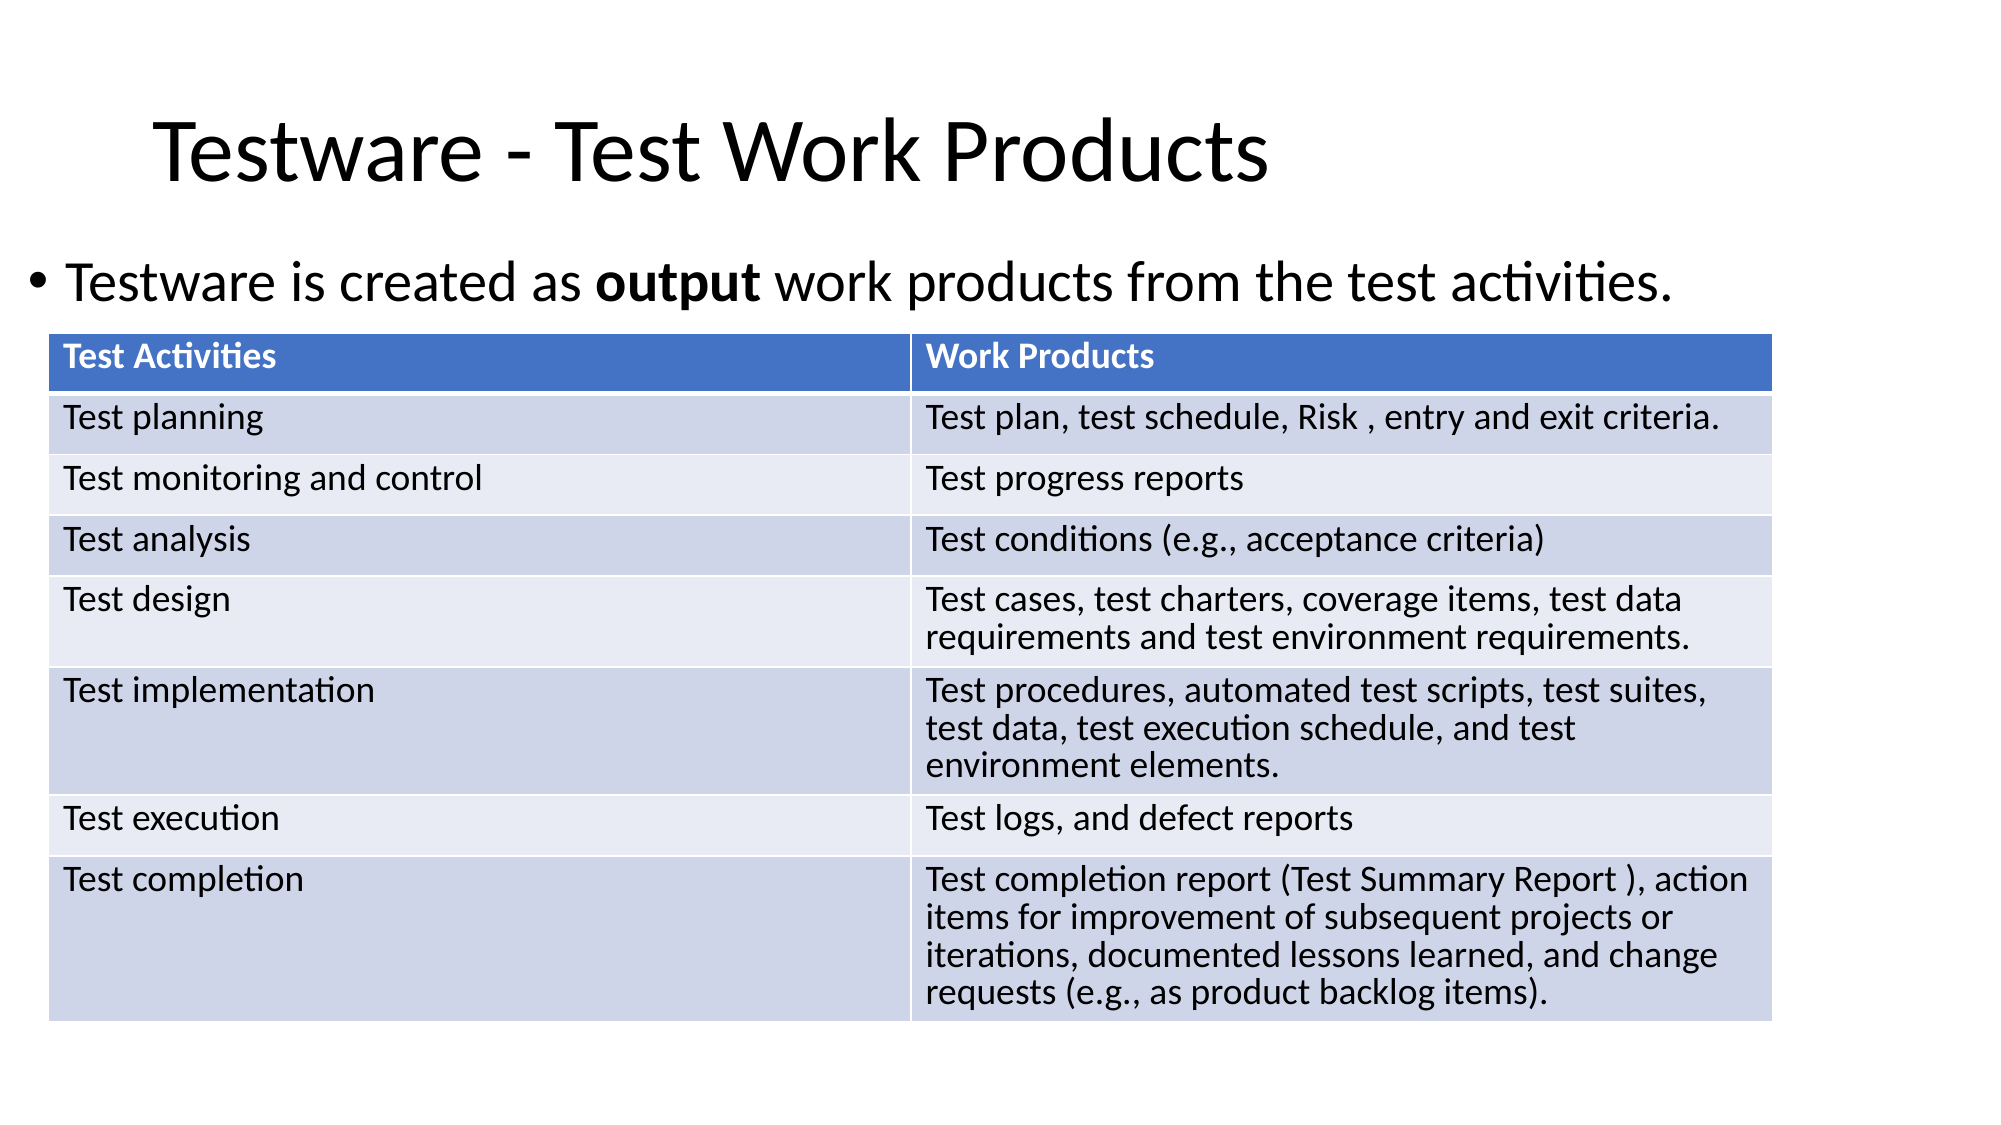

# Testware - Test Work Products
Testware is created as output work products from the test activities.

| Test Activities | Work Products |
| --- | --- |
| Test planning | Test plan, test schedule, Risk , entry and exit criteria. |
| Test monitoring and control | Test progress reports |
| Test analysis | Test conditions (e.g., acceptance criteria) |
| Test design | Test cases, test charters, coverage items, test data requirements and test environment requirements. |
| Test implementation | Test procedures, automated test scripts, test suites, test data, test execution schedule, and test environment elements. |
| Test execution | Test logs, and defect reports |
| Test completion | Test completion report (Test Summary Report ), action items for improvement of subsequent projects or iterations, documented lessons learned, and change requests (e.g., as product backlog items). |